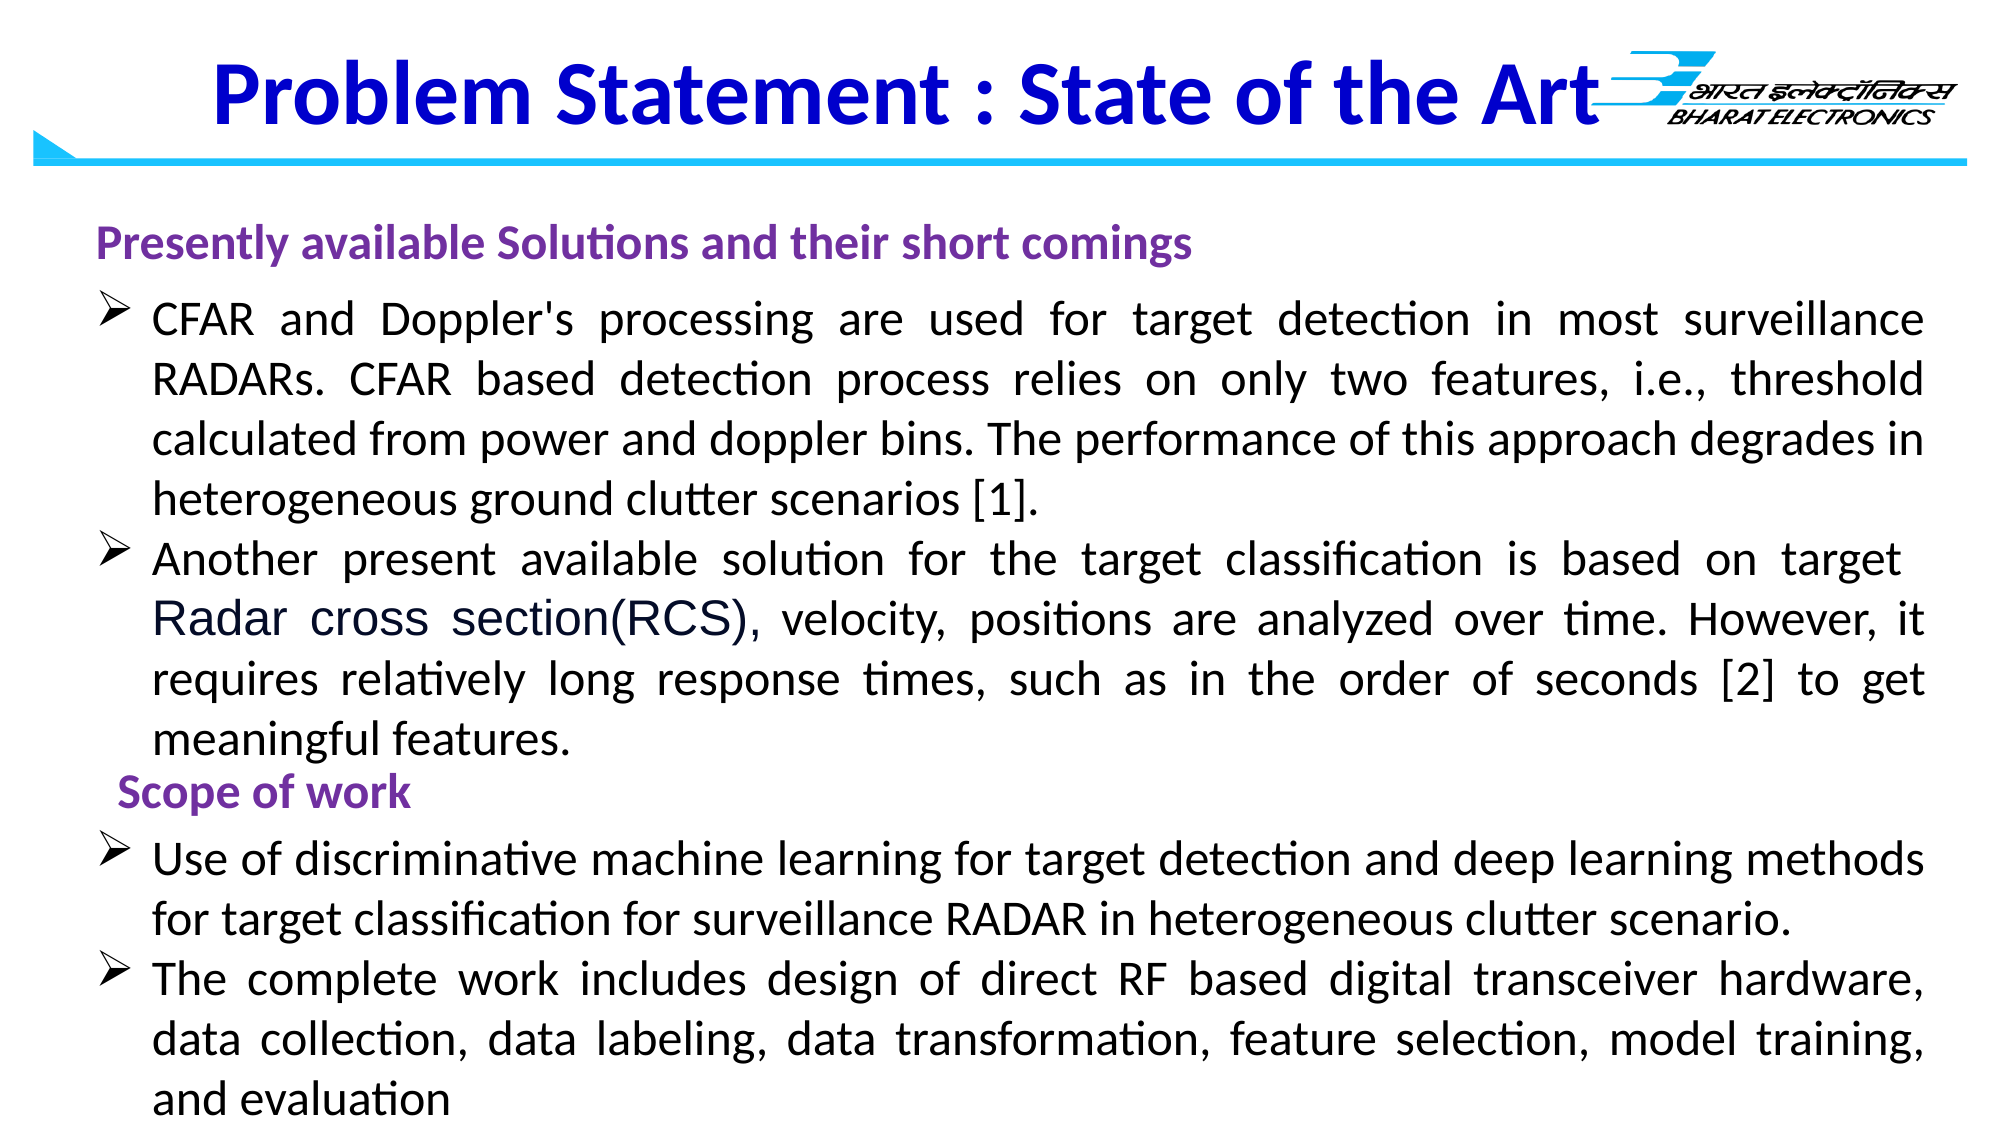

Problem Statement : State of the Art
Presently available Solutions and their short comings
CFAR and Doppler's processing are used for target detection in most surveillance RADARs. CFAR based detection process relies on only two features, i.e., threshold calculated from power and doppler bins. The performance of this approach degrades in heterogeneous ground clutter scenarios [1].
Another present available solution for the target classification is based on target  Radar cross section(RCS), velocity, positions are analyzed over time. However, it requires relatively long response times, such as in the order of seconds [2] to get meaningful features.

Use of discriminative machine learning for target detection and deep learning methods for target classification for surveillance RADAR in heterogeneous clutter scenario.
The complete work includes design of direct RF based digital transceiver hardware, data collection, data labeling, data transformation, feature selection, model training, and evaluation
Scope of work